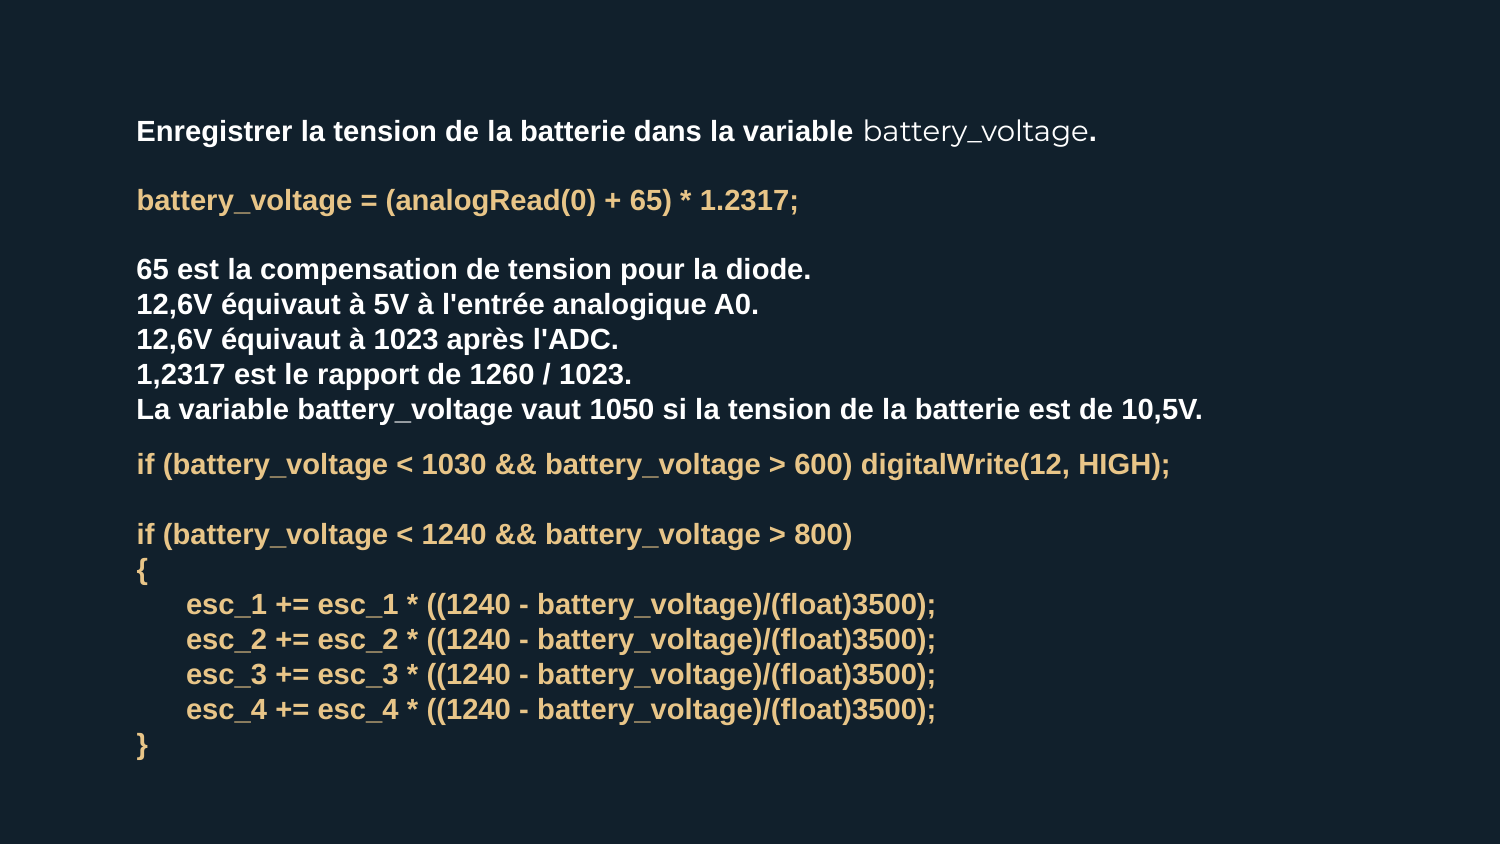

Enregistrer la tension de la batterie dans la variable battery_voltage.
battery_voltage = (analogRead(0) + 65) * 1.2317;
65 est la compensation de tension pour la diode.
12,6V équivaut à 5V à l'entrée analogique A0.
12,6V équivaut à 1023 après l'ADC.
1,2317 est le rapport de 1260 / 1023.
La variable battery_voltage vaut 1050 si la tension de la batterie est de 10,5V.
if (battery_voltage < 1030 && battery_voltage > 600) digitalWrite(12, HIGH);

if (battery_voltage < 1240 && battery_voltage > 800)
{
      esc_1 += esc_1 * ((1240 - battery_voltage)/(float)3500);
      esc_2 += esc_2 * ((1240 - battery_voltage)/(float)3500);
      esc_3 += esc_3 * ((1240 - battery_voltage)/(float)3500);
      esc_4 += esc_4 * ((1240 - battery_voltage)/(float)3500);
}